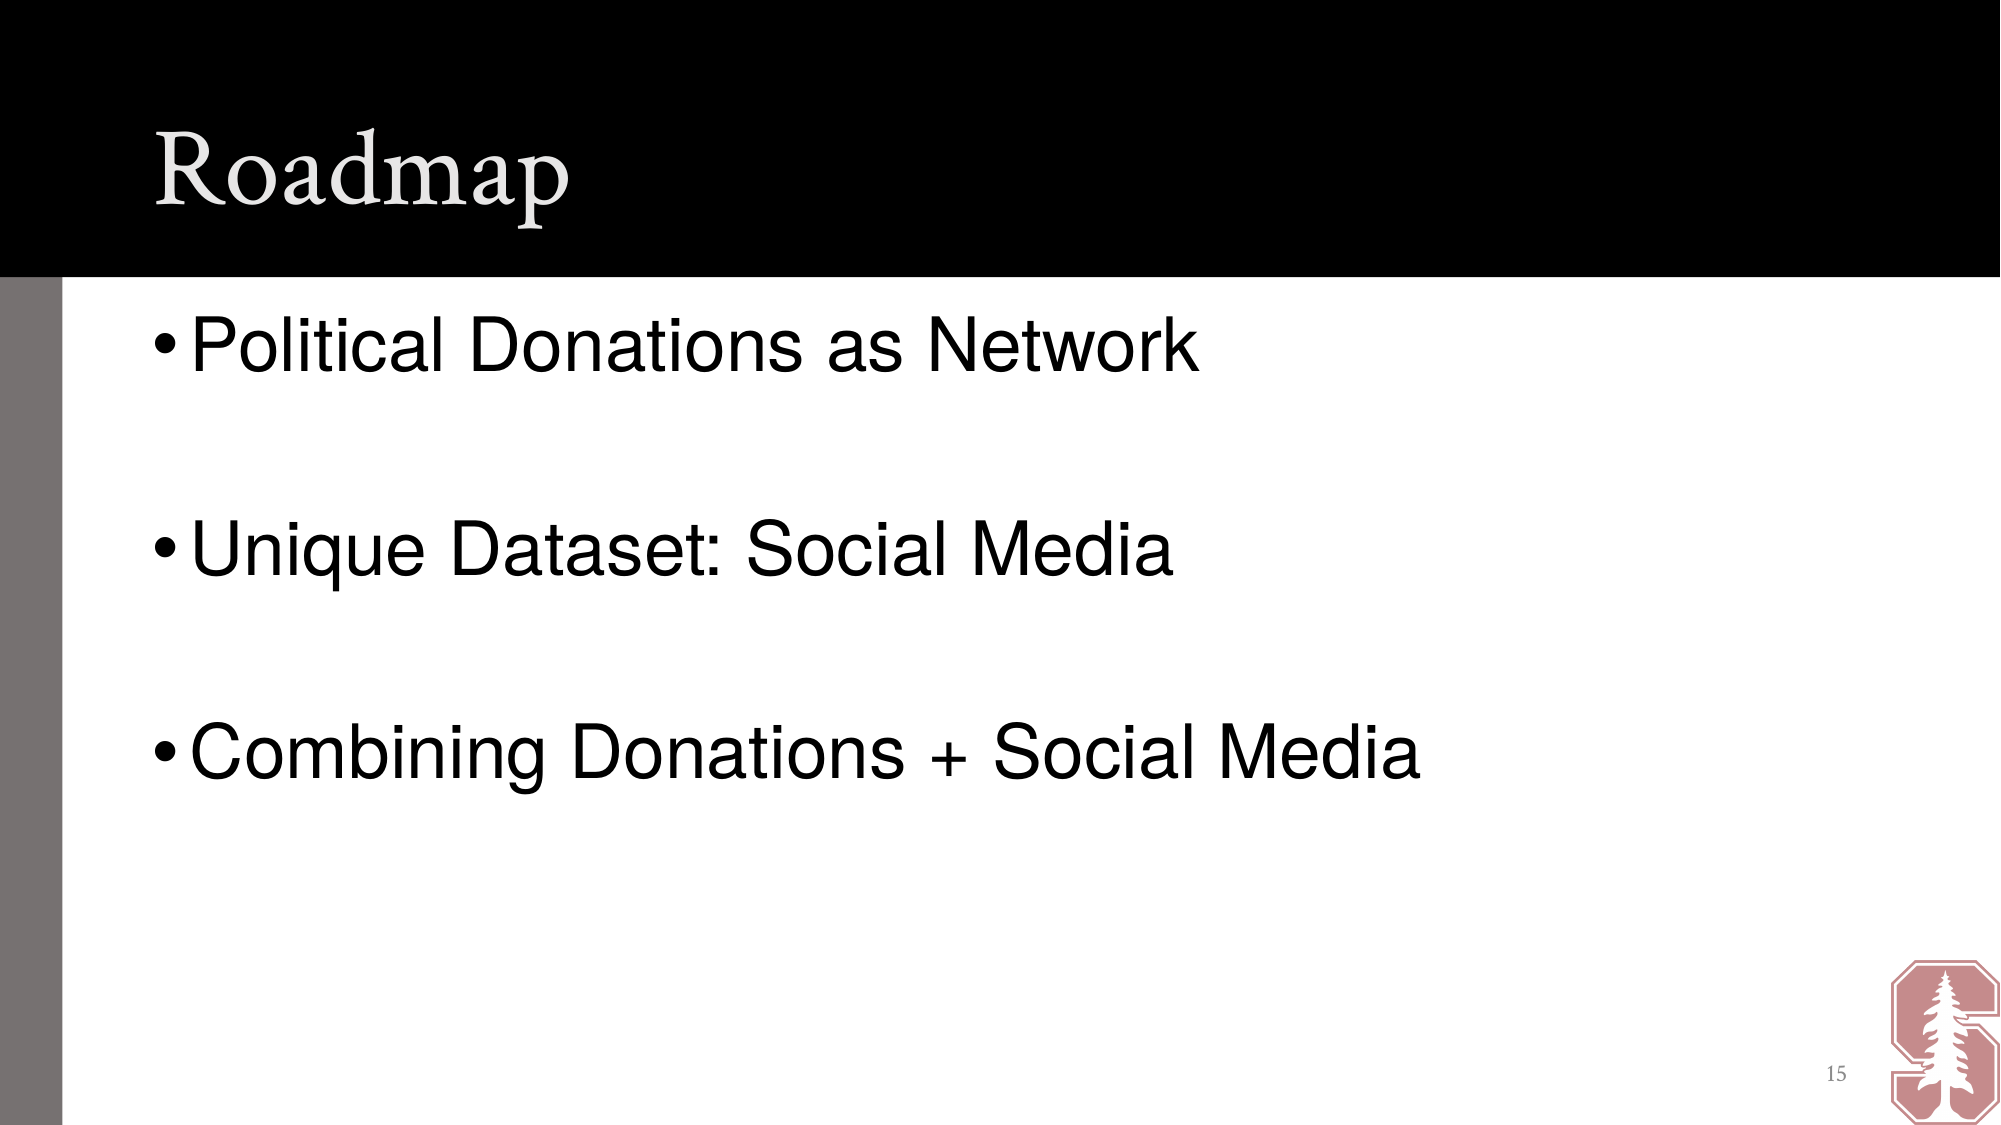

# Roadmap
Political Donations as Network

Unique Dataset: Social Media

Combining Donations + Social Media

15